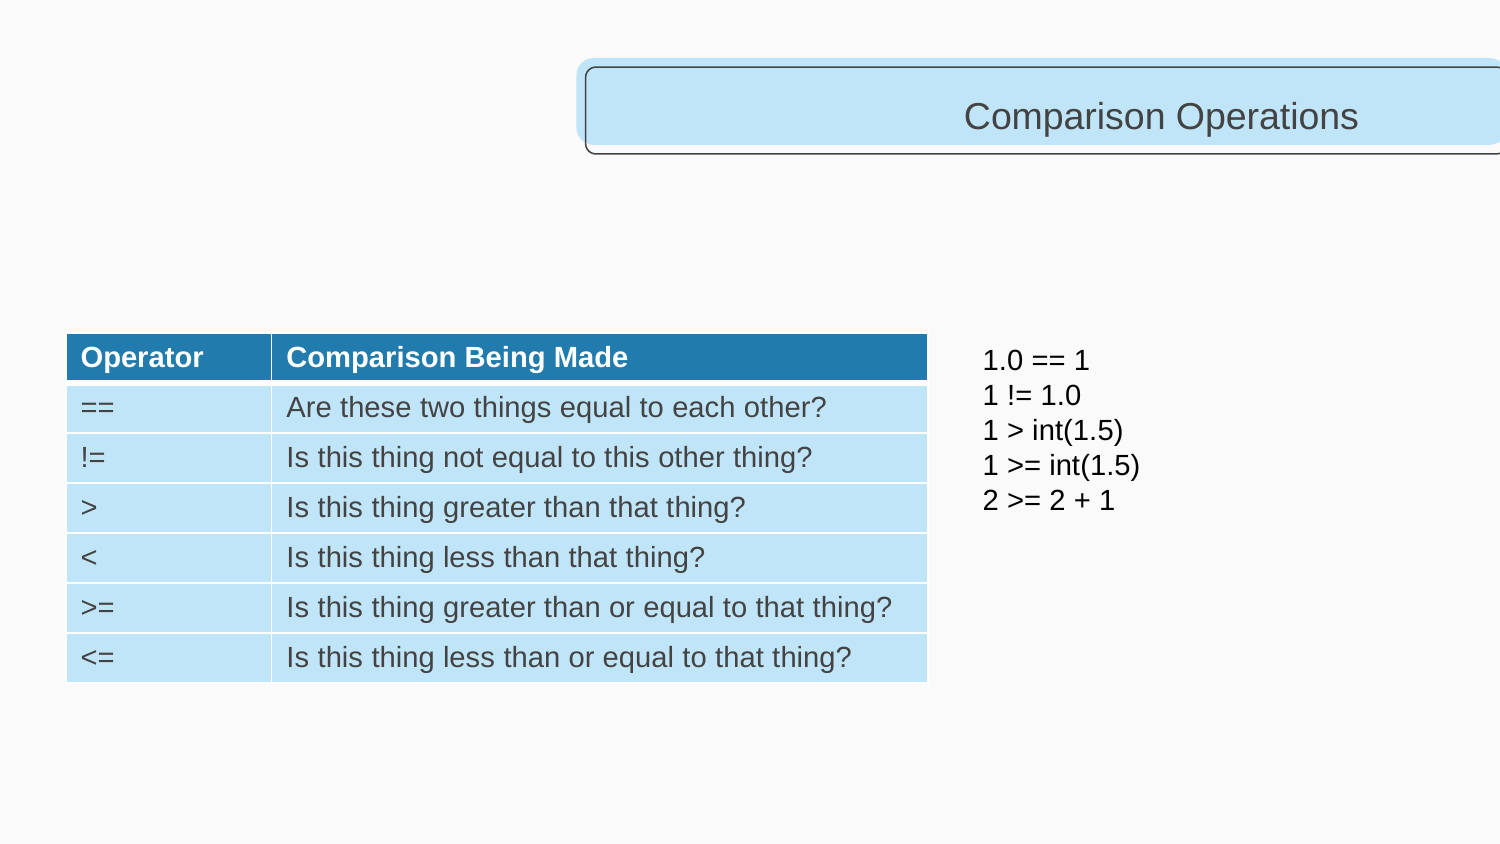

# Comparison Operations
1.0 == 1
1 != 1.0
1 > int(1.5)
1 >= int(1.5)
2 >= 2 + 1
| Operator | Comparison Being Made |
| --- | --- |
| == | Are these two things equal to each other? |
| != | Is this thing not equal to this other thing? |
| > | Is this thing greater than that thing? |
| < | Is this thing less than that thing? |
| >= | Is this thing greater than or equal to that thing? |
| <= | Is this thing less than or equal to that thing? |